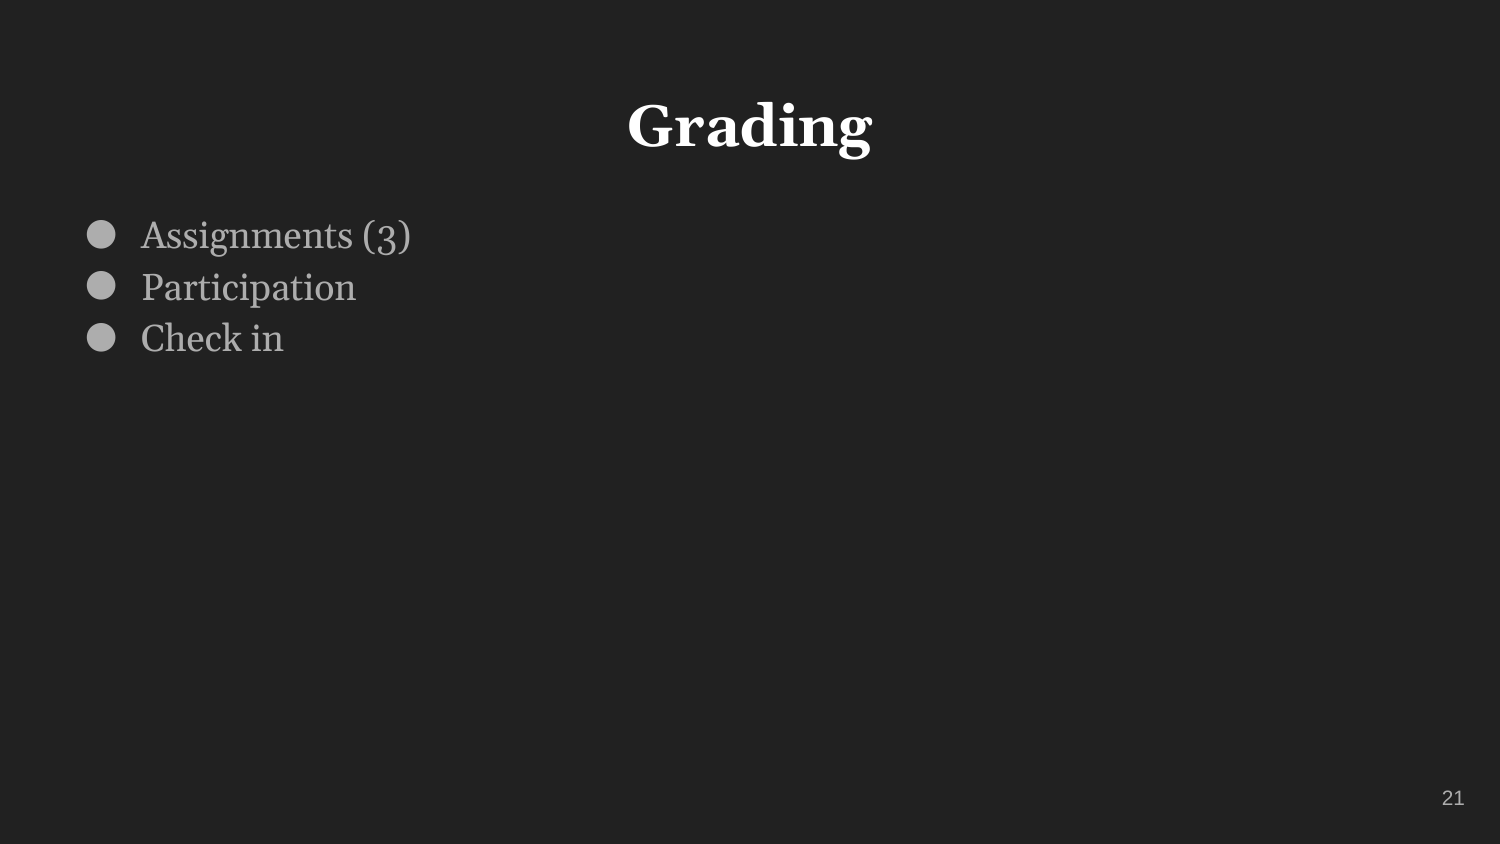

# Grading
Assignments (3)
Participation
Check in
21